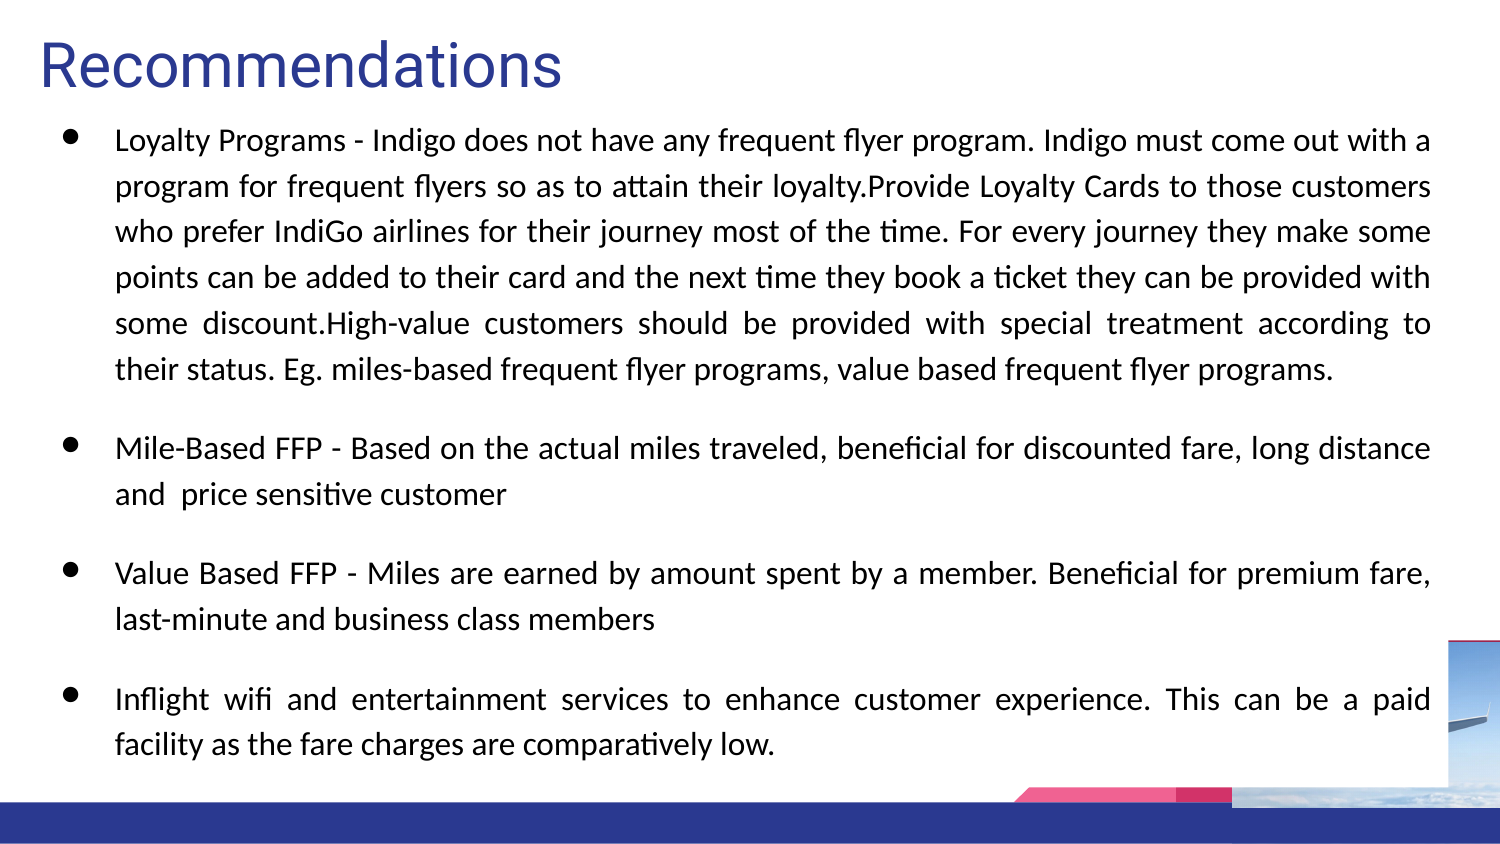

# Recommendations
Loyalty Programs - Indigo does not have any frequent flyer program. Indigo must come out with a program for frequent flyers so as to attain their loyalty.Provide Loyalty Cards to those customers who prefer IndiGo airlines for their journey most of the time. For every journey they make some points can be added to their card and the next time they book a ticket they can be provided with some discount.High-value customers should be provided with special treatment according to their status. Eg. miles-based frequent flyer programs, value based frequent flyer programs.
Mile-Based FFP - Based on the actual miles traveled, beneficial for discounted fare, long distance and  price sensitive customer
Value Based FFP - Miles are earned by amount spent by a member. Beneficial for premium fare, last-minute and business class members
Inflight wifi and entertainment services to enhance customer experience. This can be a paid facility as the fare charges are comparatively low.